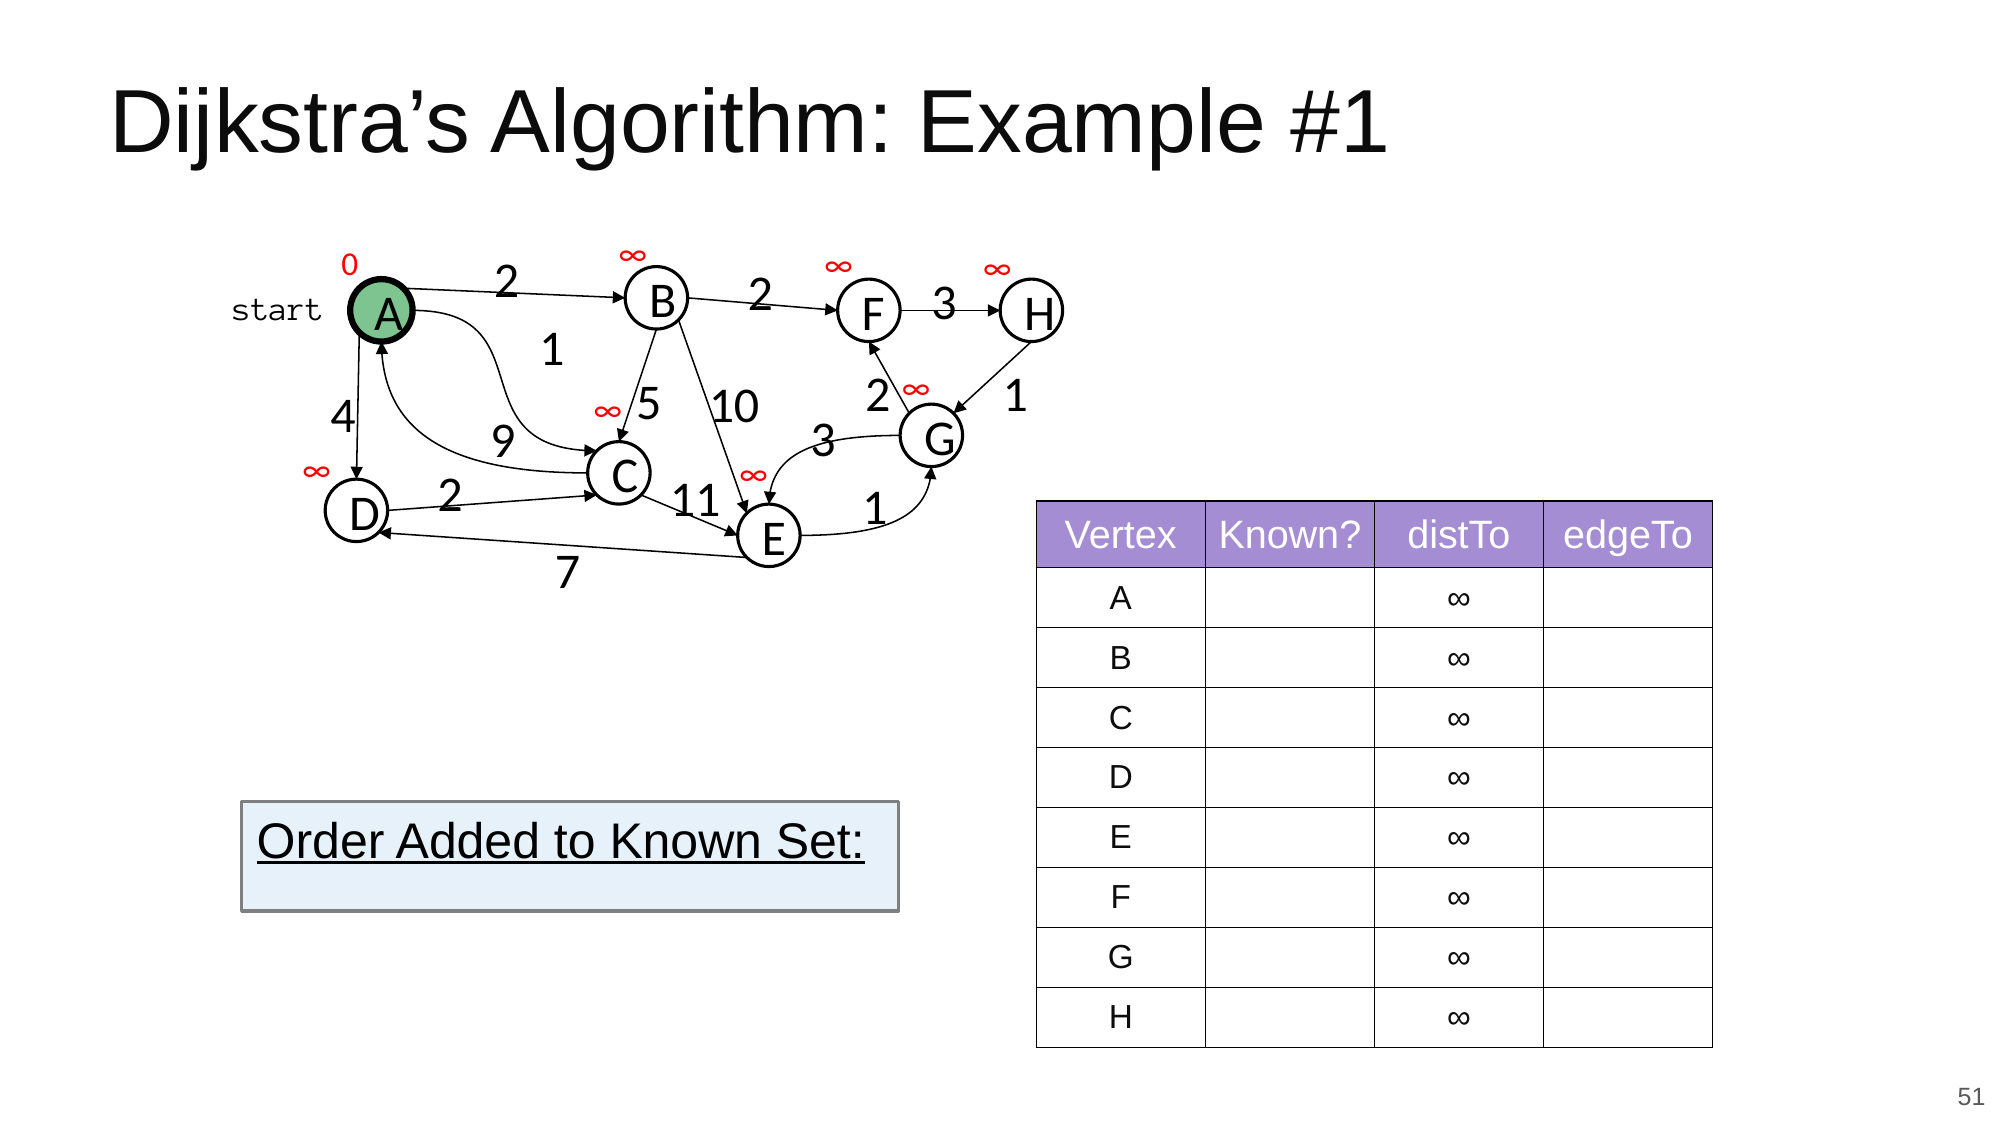

# Dijkstra’s Algorithm: Example #1
∞
0
∞
∞
2
2
3
B
A
F
H
1
2
1
∞
5
10
4
∞
3
9
G
∞
C
∞
2
11
1
D
E
7
start
| Vertex | Known? | distTo | edgeTo |
| --- | --- | --- | --- |
| A |  | ∞ |  |
| B |  | ∞ |  |
| C |  | ∞ |  |
| D |  | ∞ |  |
| E |  | ∞ |  |
| F |  | ∞ |  |
| G |  | ∞ |  |
| H |  | ∞ |  |
51
Order Added to Known Set: